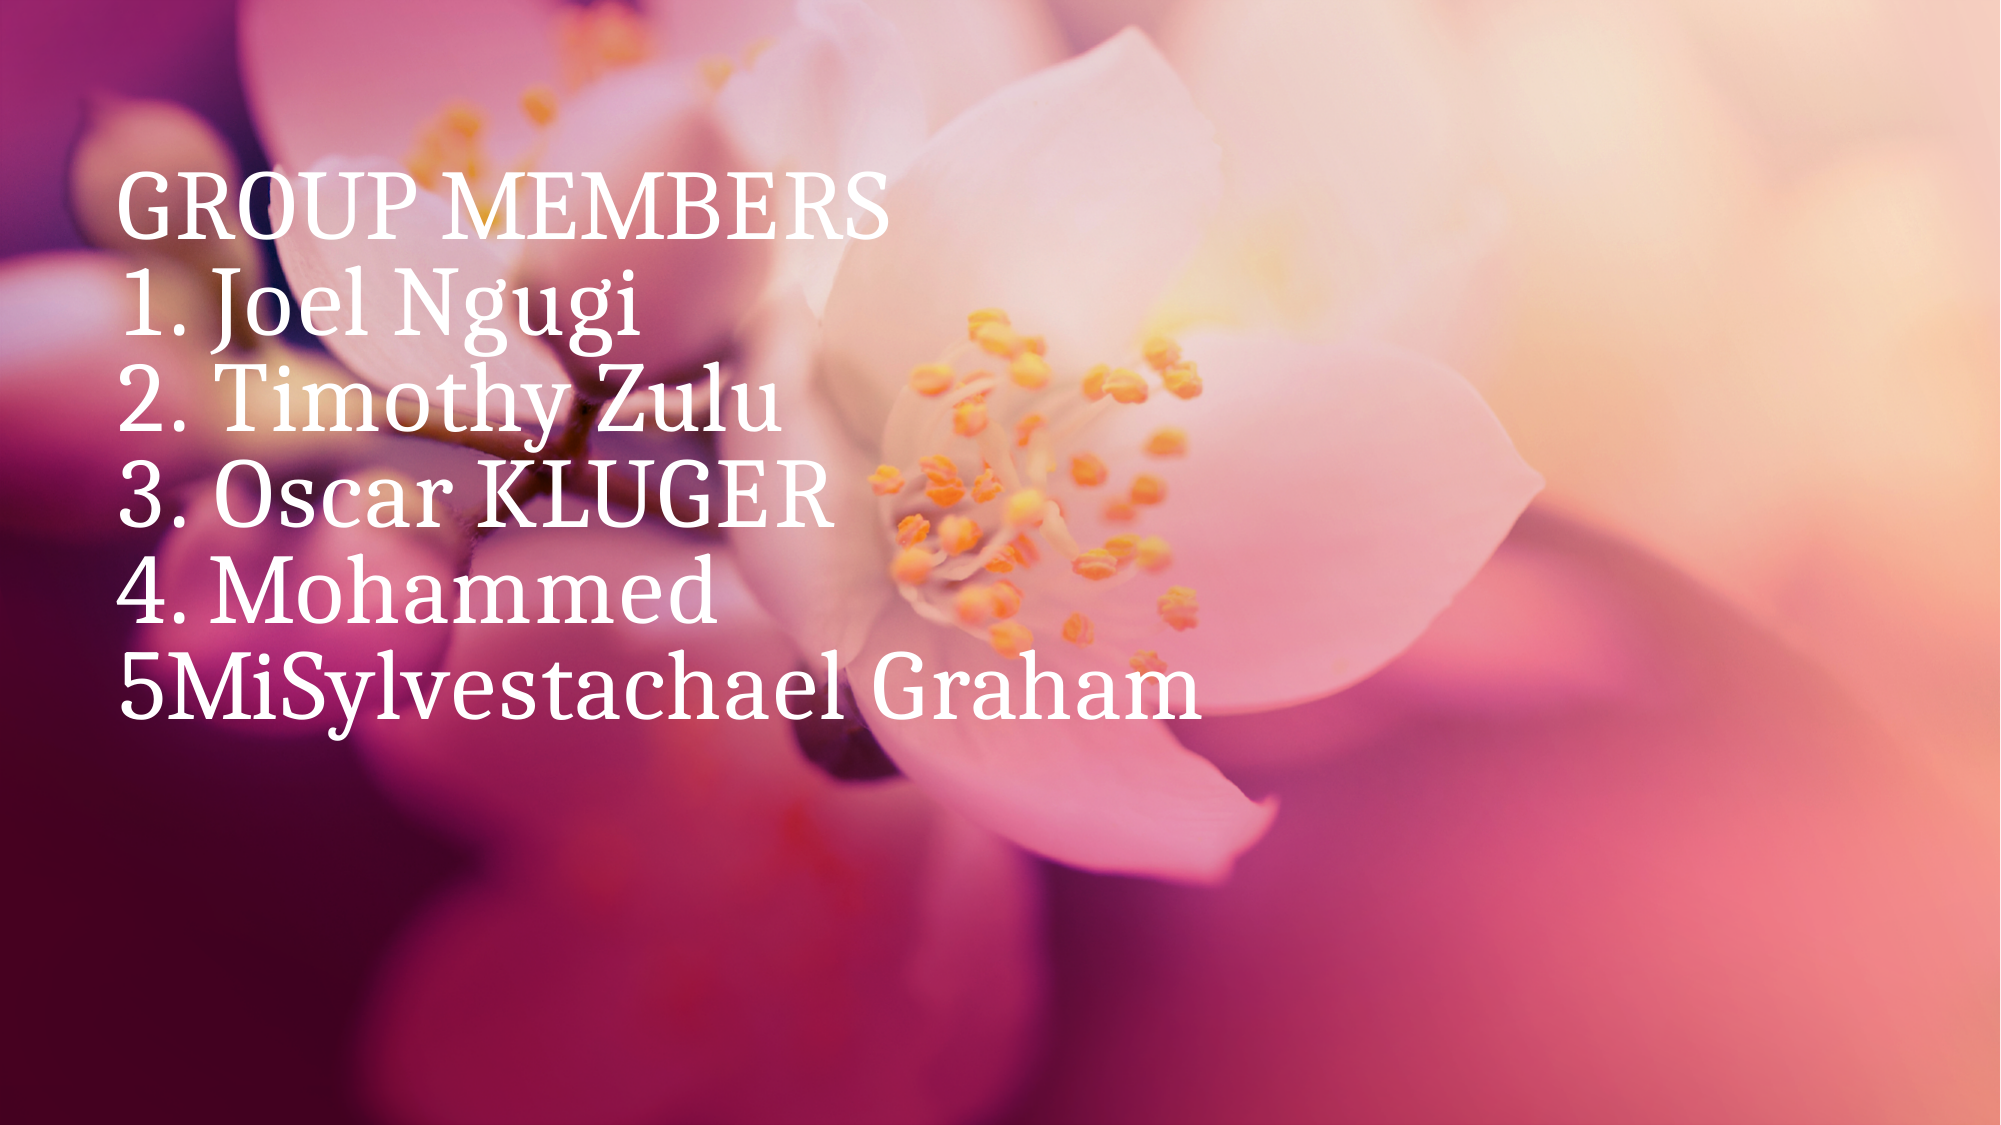

# GROUP MEMBERS 1. Joel Ngugi 2. Timothy Zulu 3. Oscar KLUGER 4. Mohammed 5MiSylvestachael Graham